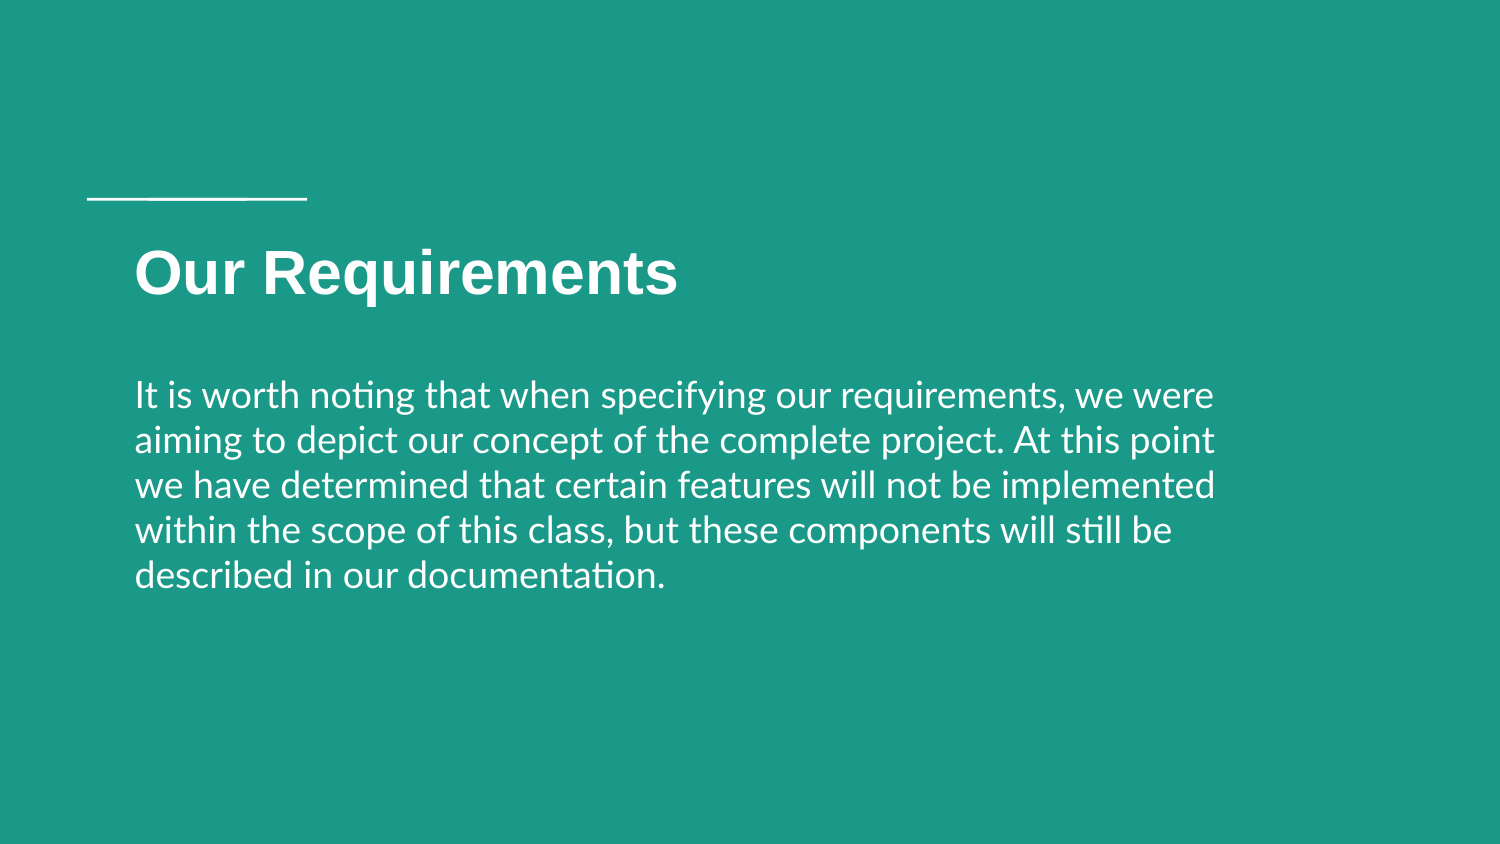

# Our Requirements
It is worth noting that when specifying our requirements, we were aiming to depict our concept of the complete project. At this point we have determined that certain features will not be implemented within the scope of this class, but these components will still be described in our documentation.